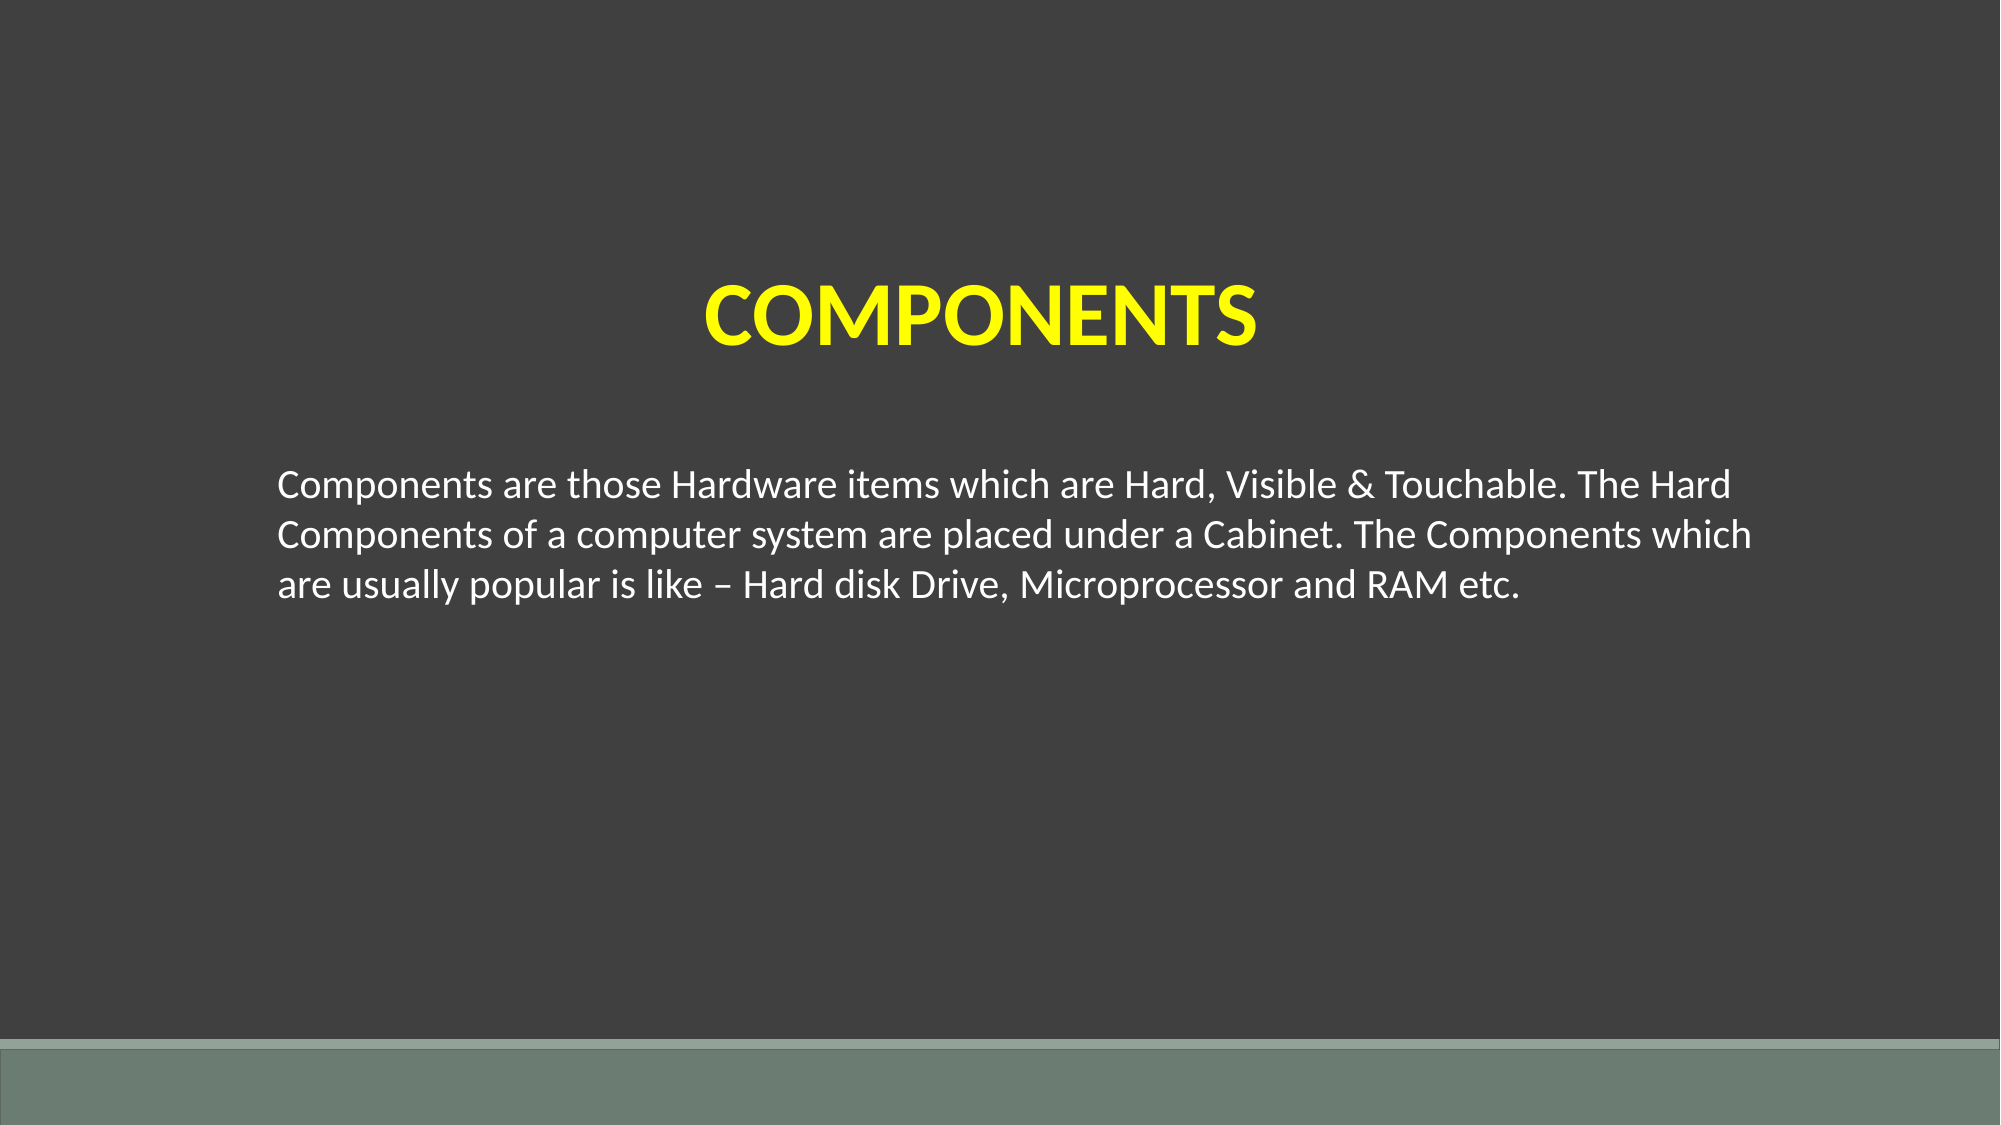

COMPONENTS
Components are those Hardware items which are Hard, Visible & Touchable. The Hard Components of a computer system are placed under a Cabinet. The Components which are usually popular is like – Hard disk Drive, Microprocessor and RAM etc.